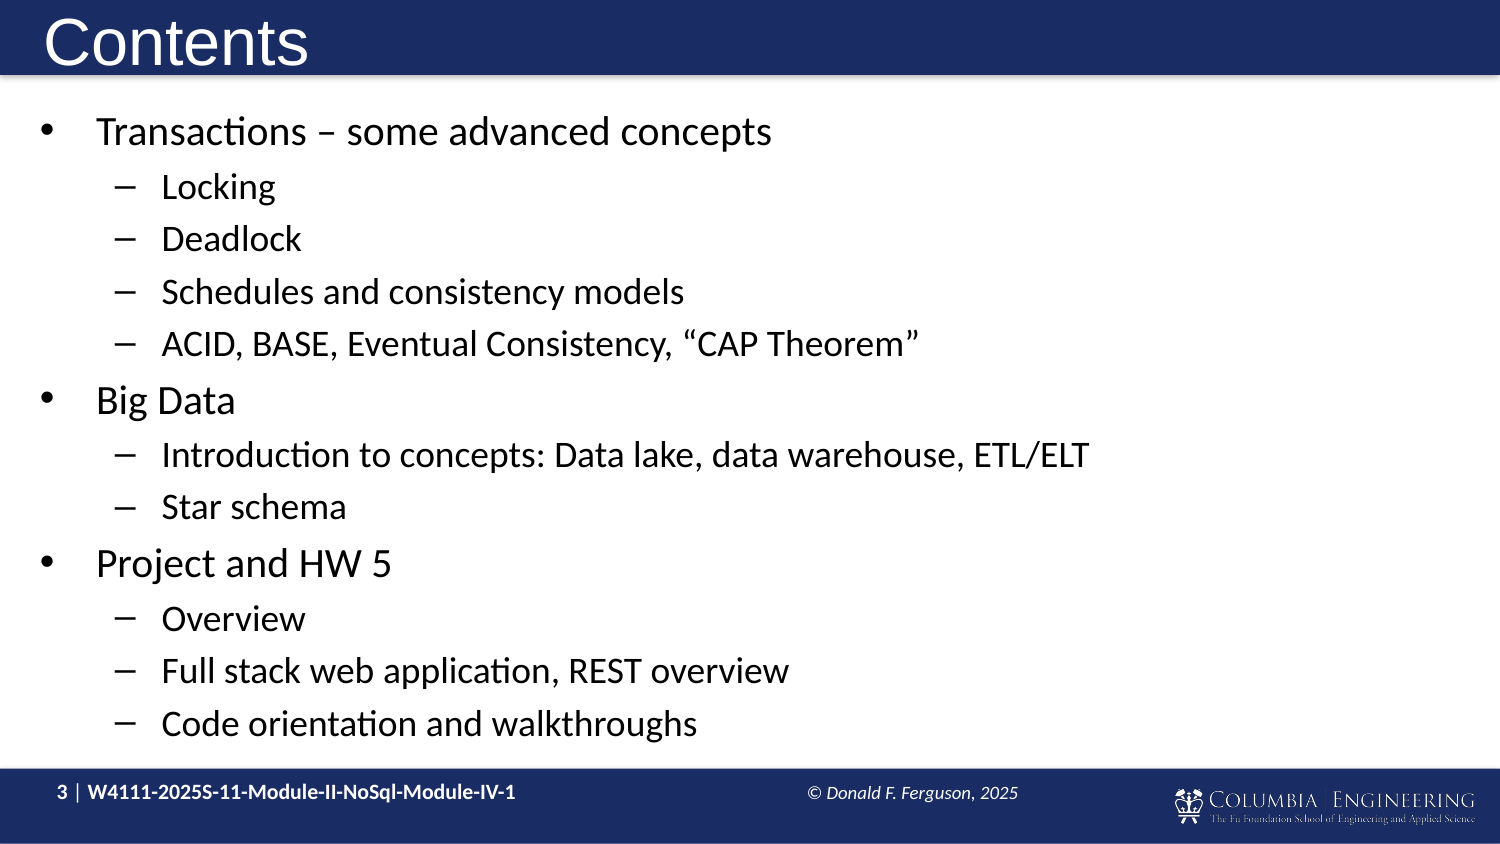

# Contents
Transactions – some advanced concepts
Locking
Deadlock
Schedules and consistency models
ACID, BASE, Eventual Consistency, “CAP Theorem”
Big Data
Introduction to concepts: Data lake, data warehouse, ETL/ELT
Star schema
Project and HW 5
Overview
Full stack web application, REST overview
Code orientation and walkthroughs